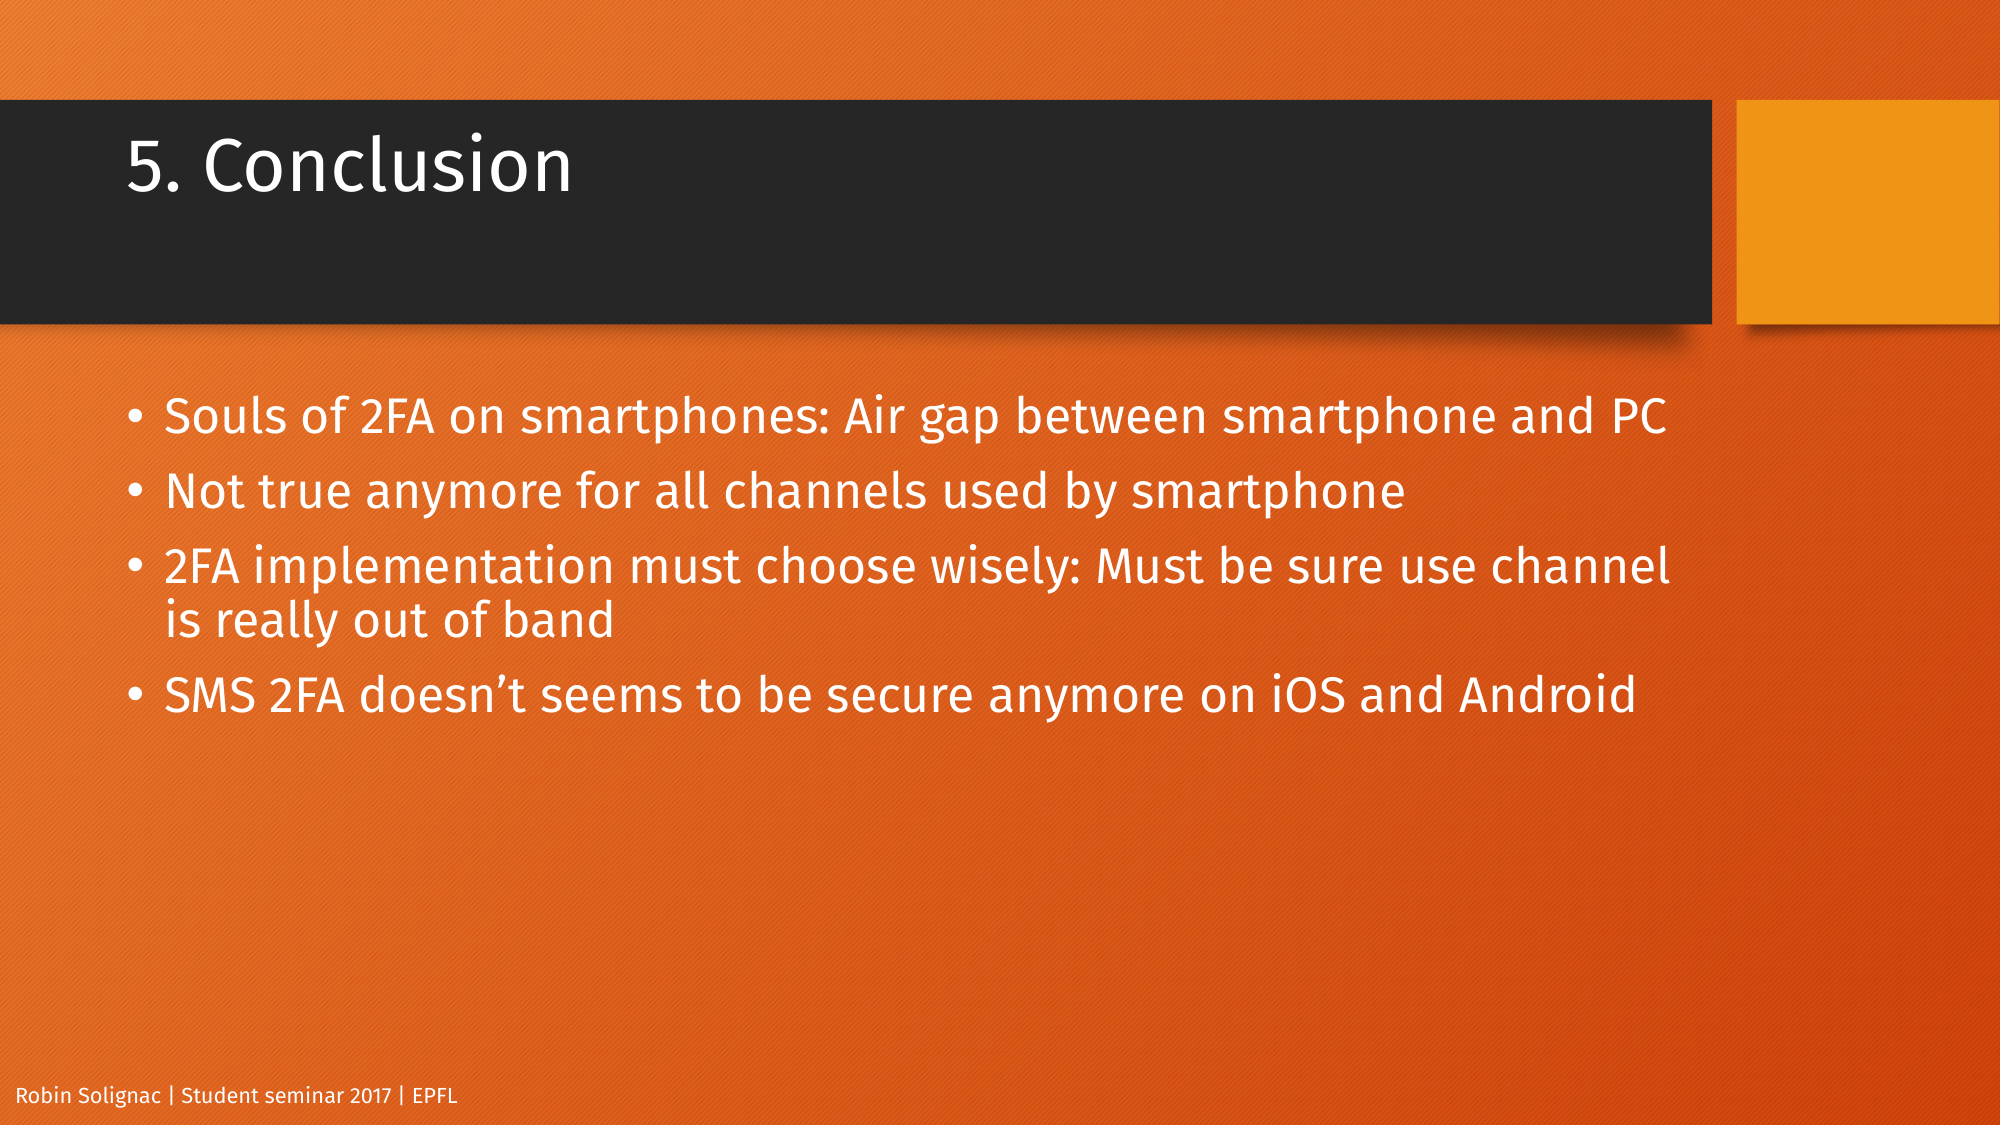

# 5. Conclusion
Souls of 2FA on smartphones: Air gap between smartphone and PC
Not true anymore for all channels used by smartphone
2FA implementation must choose wisely: Must be sure use channel is really out of band
SMS 2FA doesn’t seems to be secure anymore on iOS and Android
Robin Solignac | Student seminar 2017 | EPFL